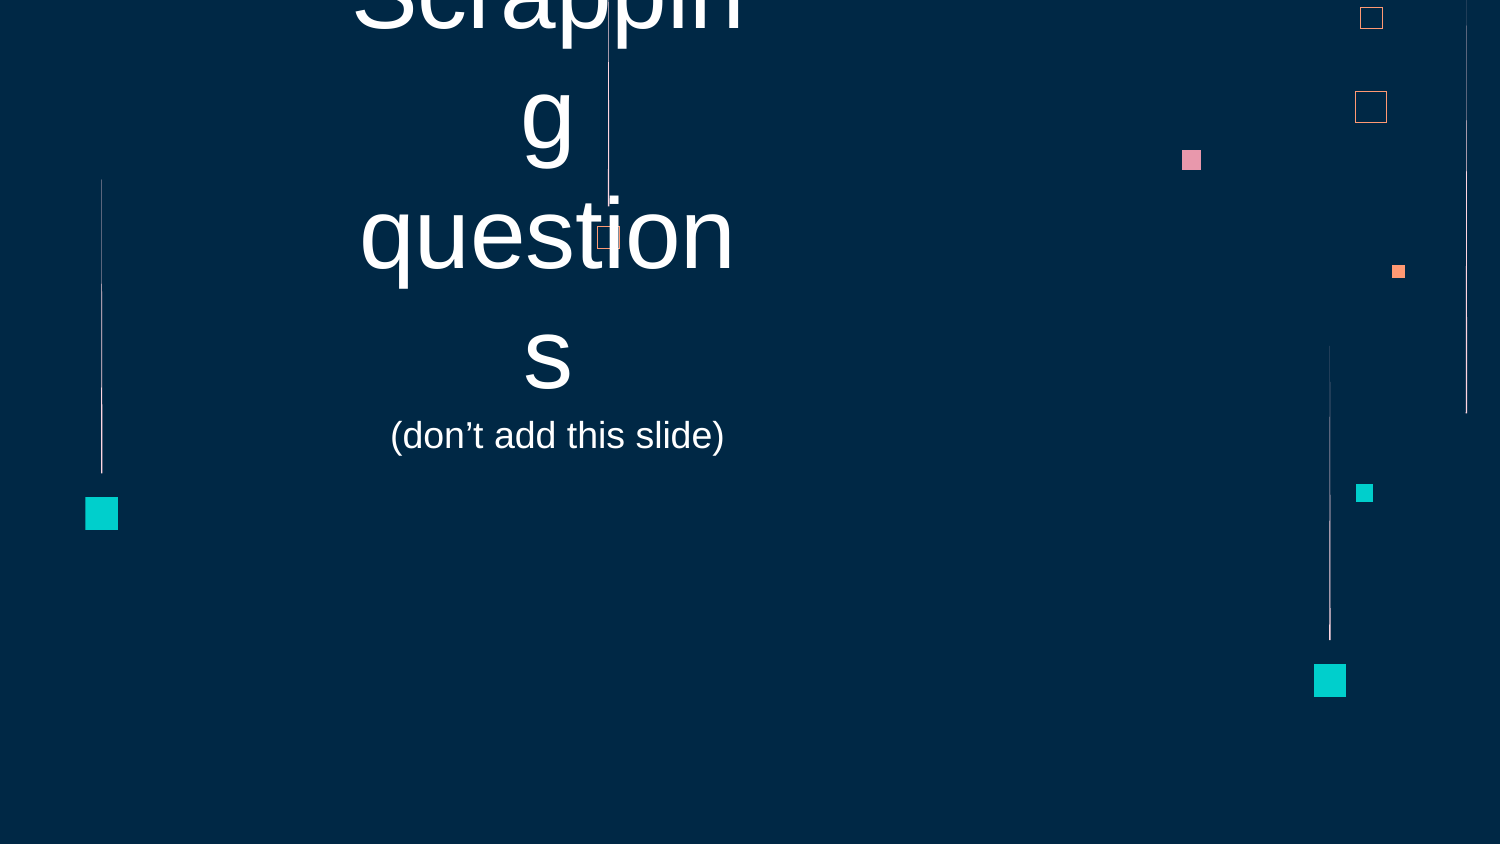

# Scrapping questions
(don’t add this slide)